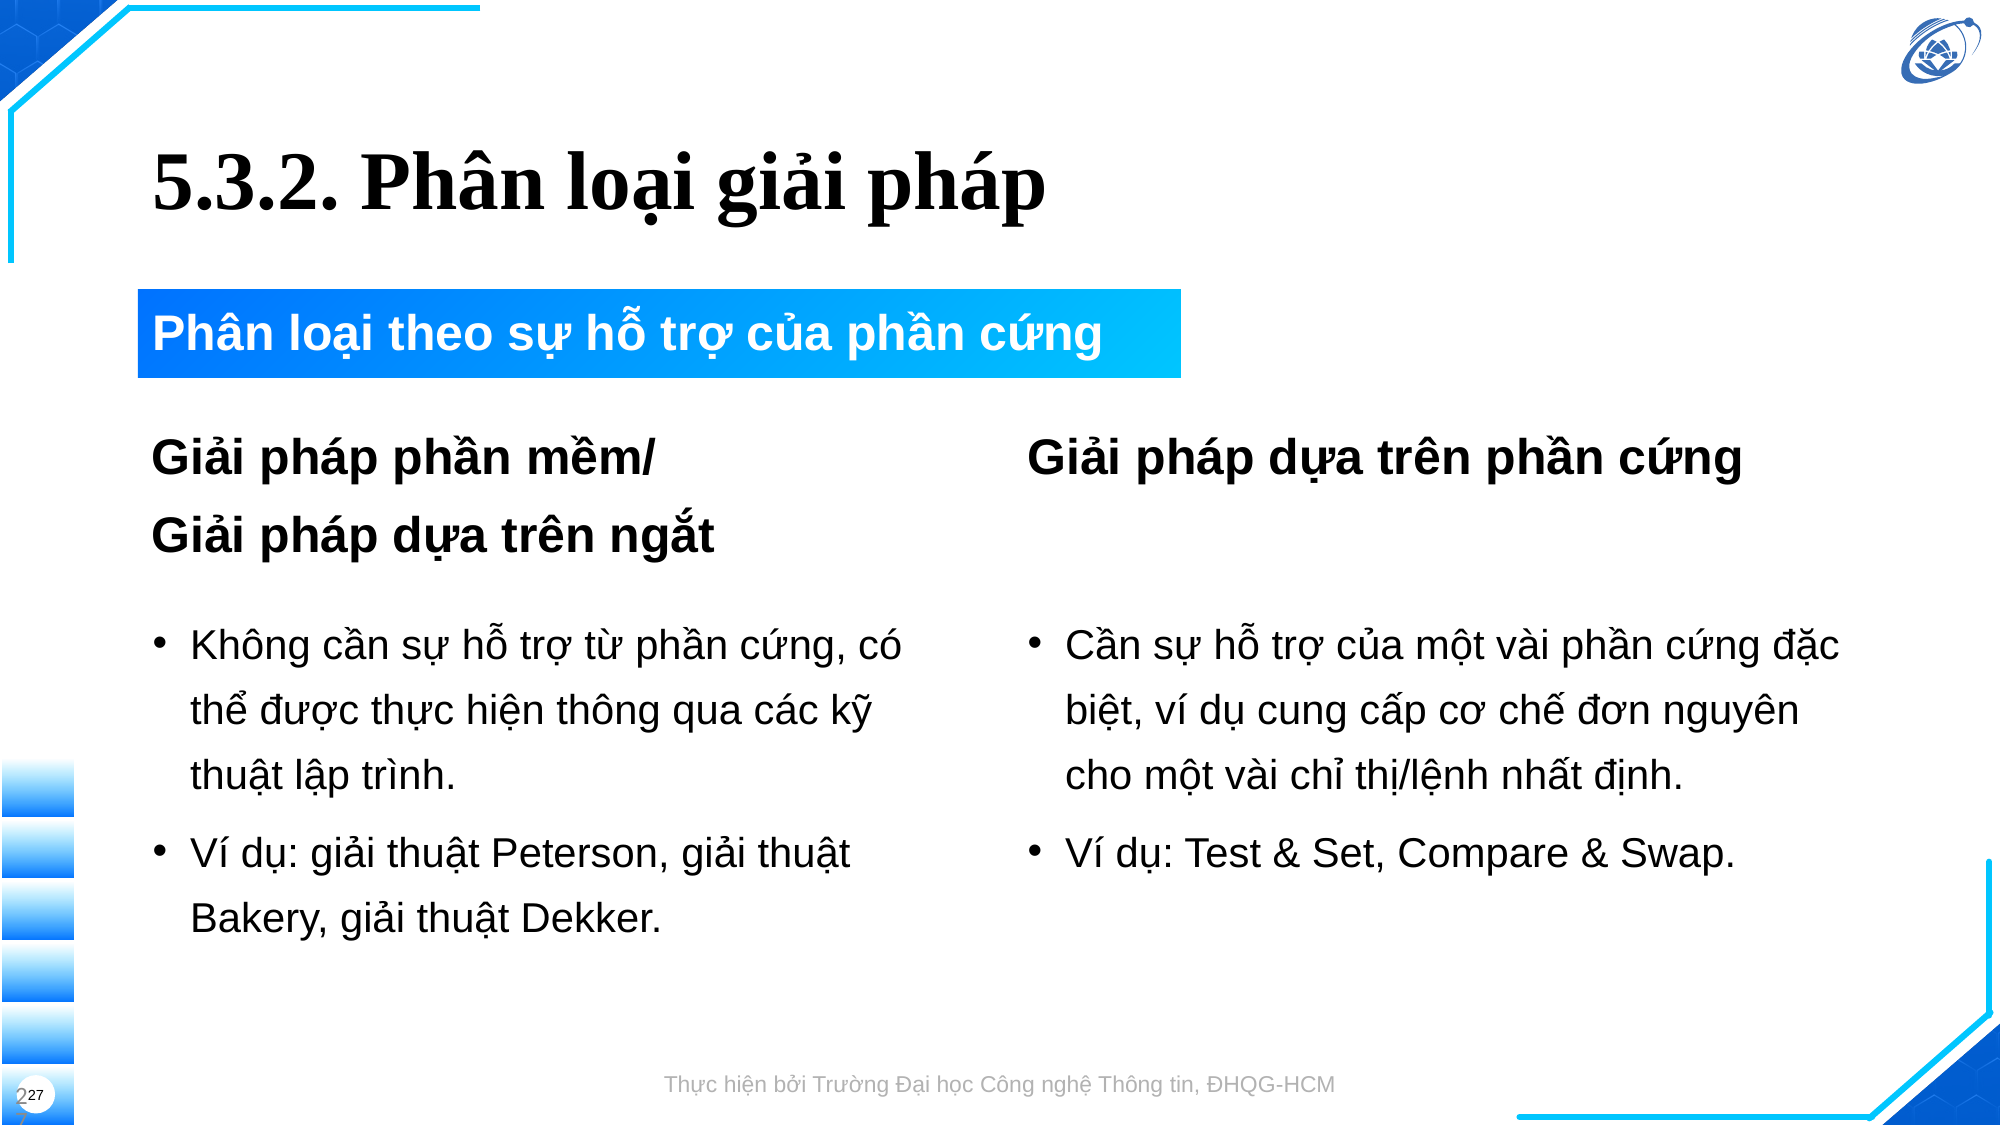

# 5.3.2. Phân loại giải pháp
Phân loại theo sự hỗ trợ của phần cứng
Giải pháp phần mềm/
Giải pháp dựa trên ngắt
Giải pháp dựa trên phần cứng
Không cần sự hỗ trợ từ phần cứng, có thể được thực hiện thông qua các kỹ thuật lập trình.
Ví dụ: giải thuật Peterson, giải thuật Bakery, giải thuật Dekker.
Cần sự hỗ trợ của một vài phần cứng đặc biệt, ví dụ cung cấp cơ chế đơn nguyên cho một vài chỉ thị/lệnh nhất định.
Ví dụ: Test & Set, Compare & Swap.
Thực hiện bởi Trường Đại học Công nghệ Thông tin, ĐHQG-HCM
27